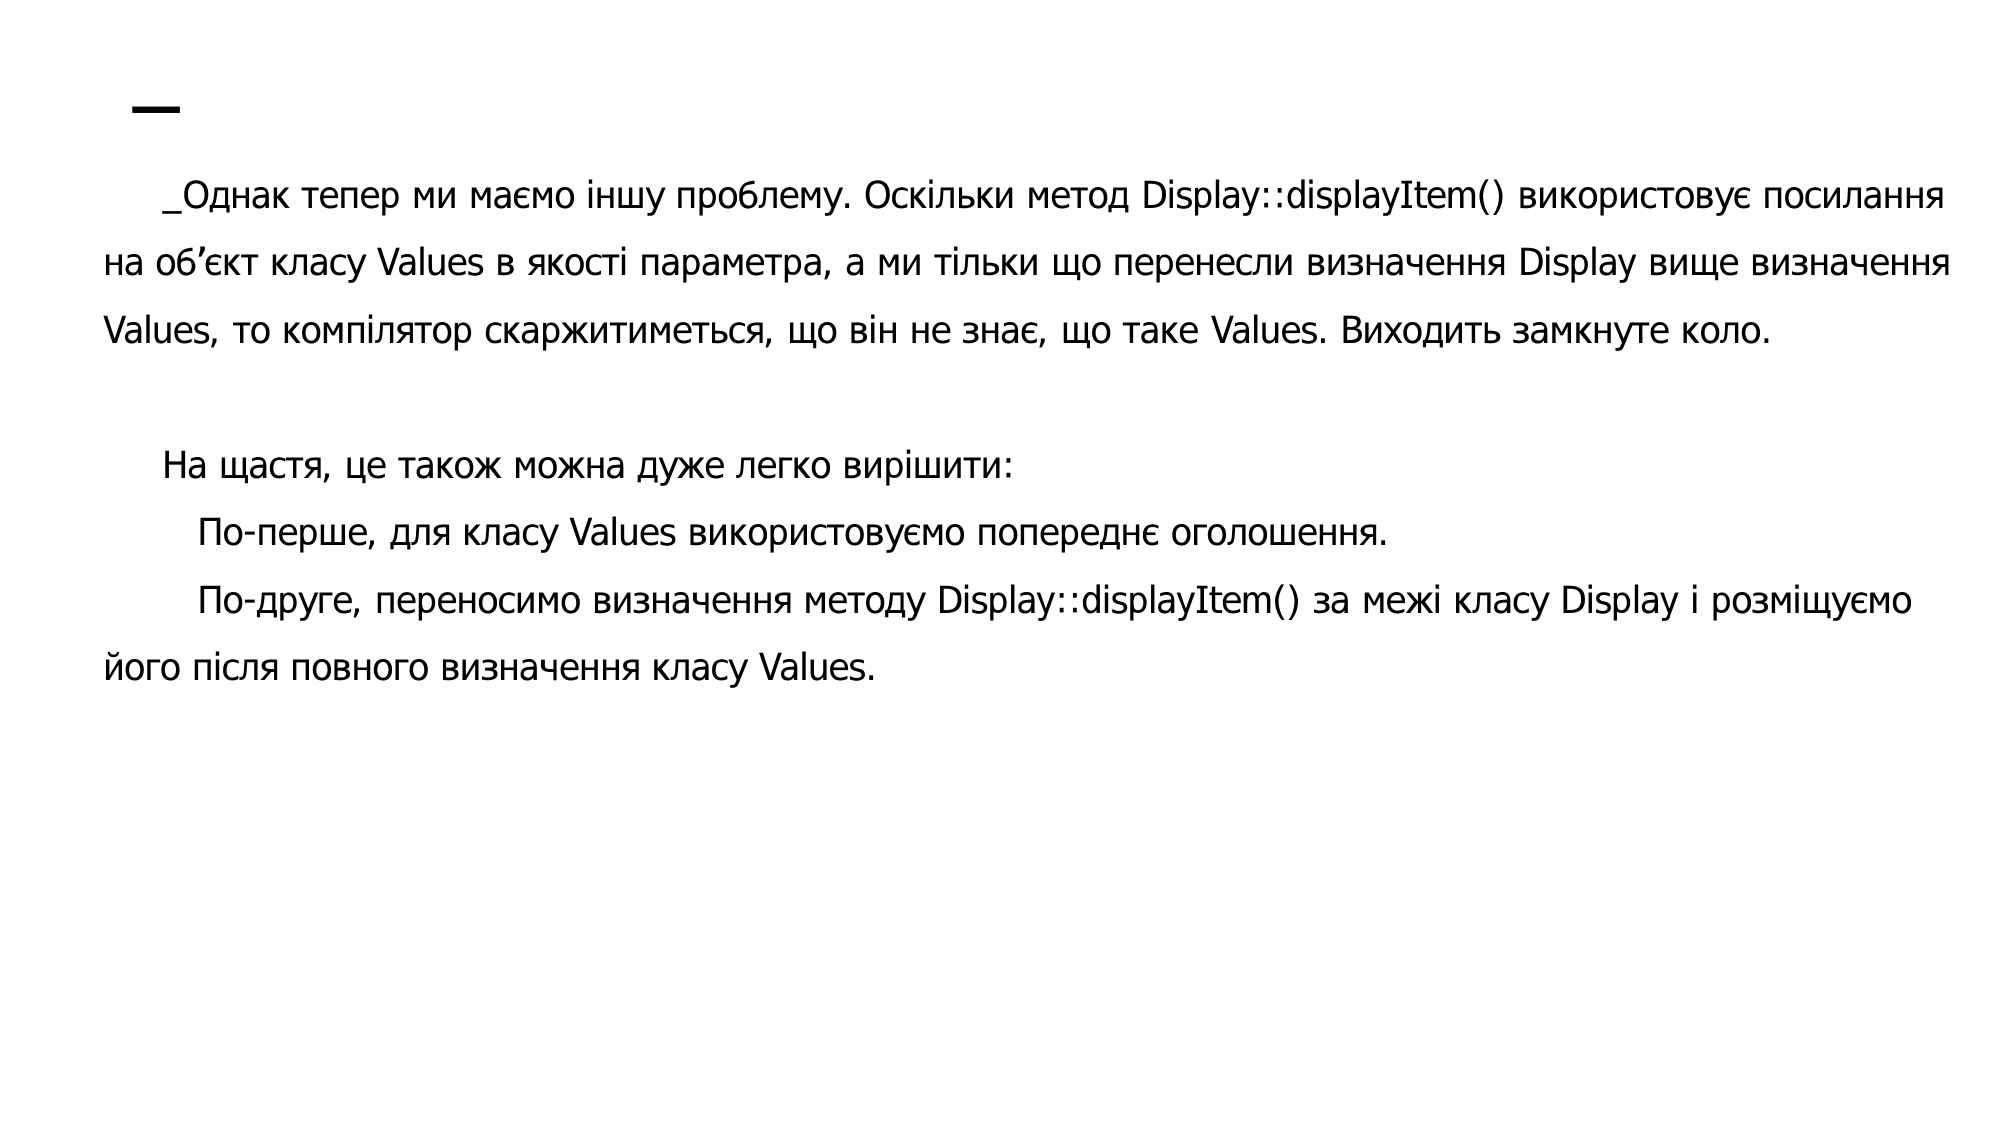

# _
_Однак тепер ми маємо іншу проблему. Оскільки метод Display::displayItem() використовує посилання на об’єкт класу Values в якості параметра, а ми тільки що перенесли визначення Display вище визначення Values, то компілятор скаржитиметься, що він не знає, що таке Values. Виходить замкнуте коло.

На щастя, це також можна дуже легко вирішити:
   По-перше, для класу Values використовуємо попереднє оголошення.
   По-друге, переносимо визначення методу Display::displayItem() за межі класу Display і розміщуємо його після повного визначення класу Values.